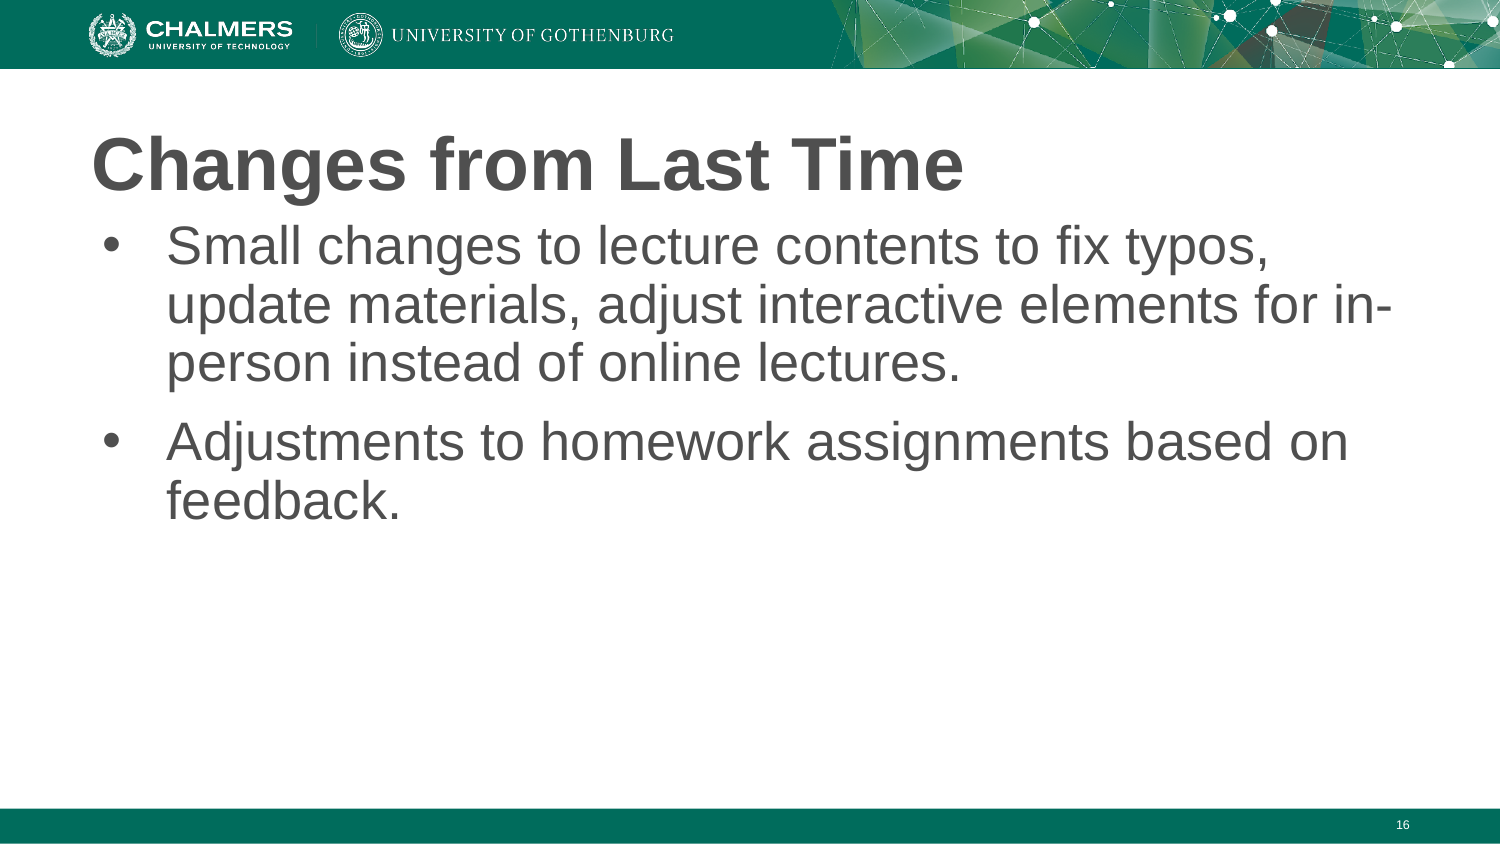

# Changes from Last Time
Small changes to lecture contents to fix typos, update materials, adjust interactive elements for in-person instead of online lectures.
Adjustments to homework assignments based on feedback.
16